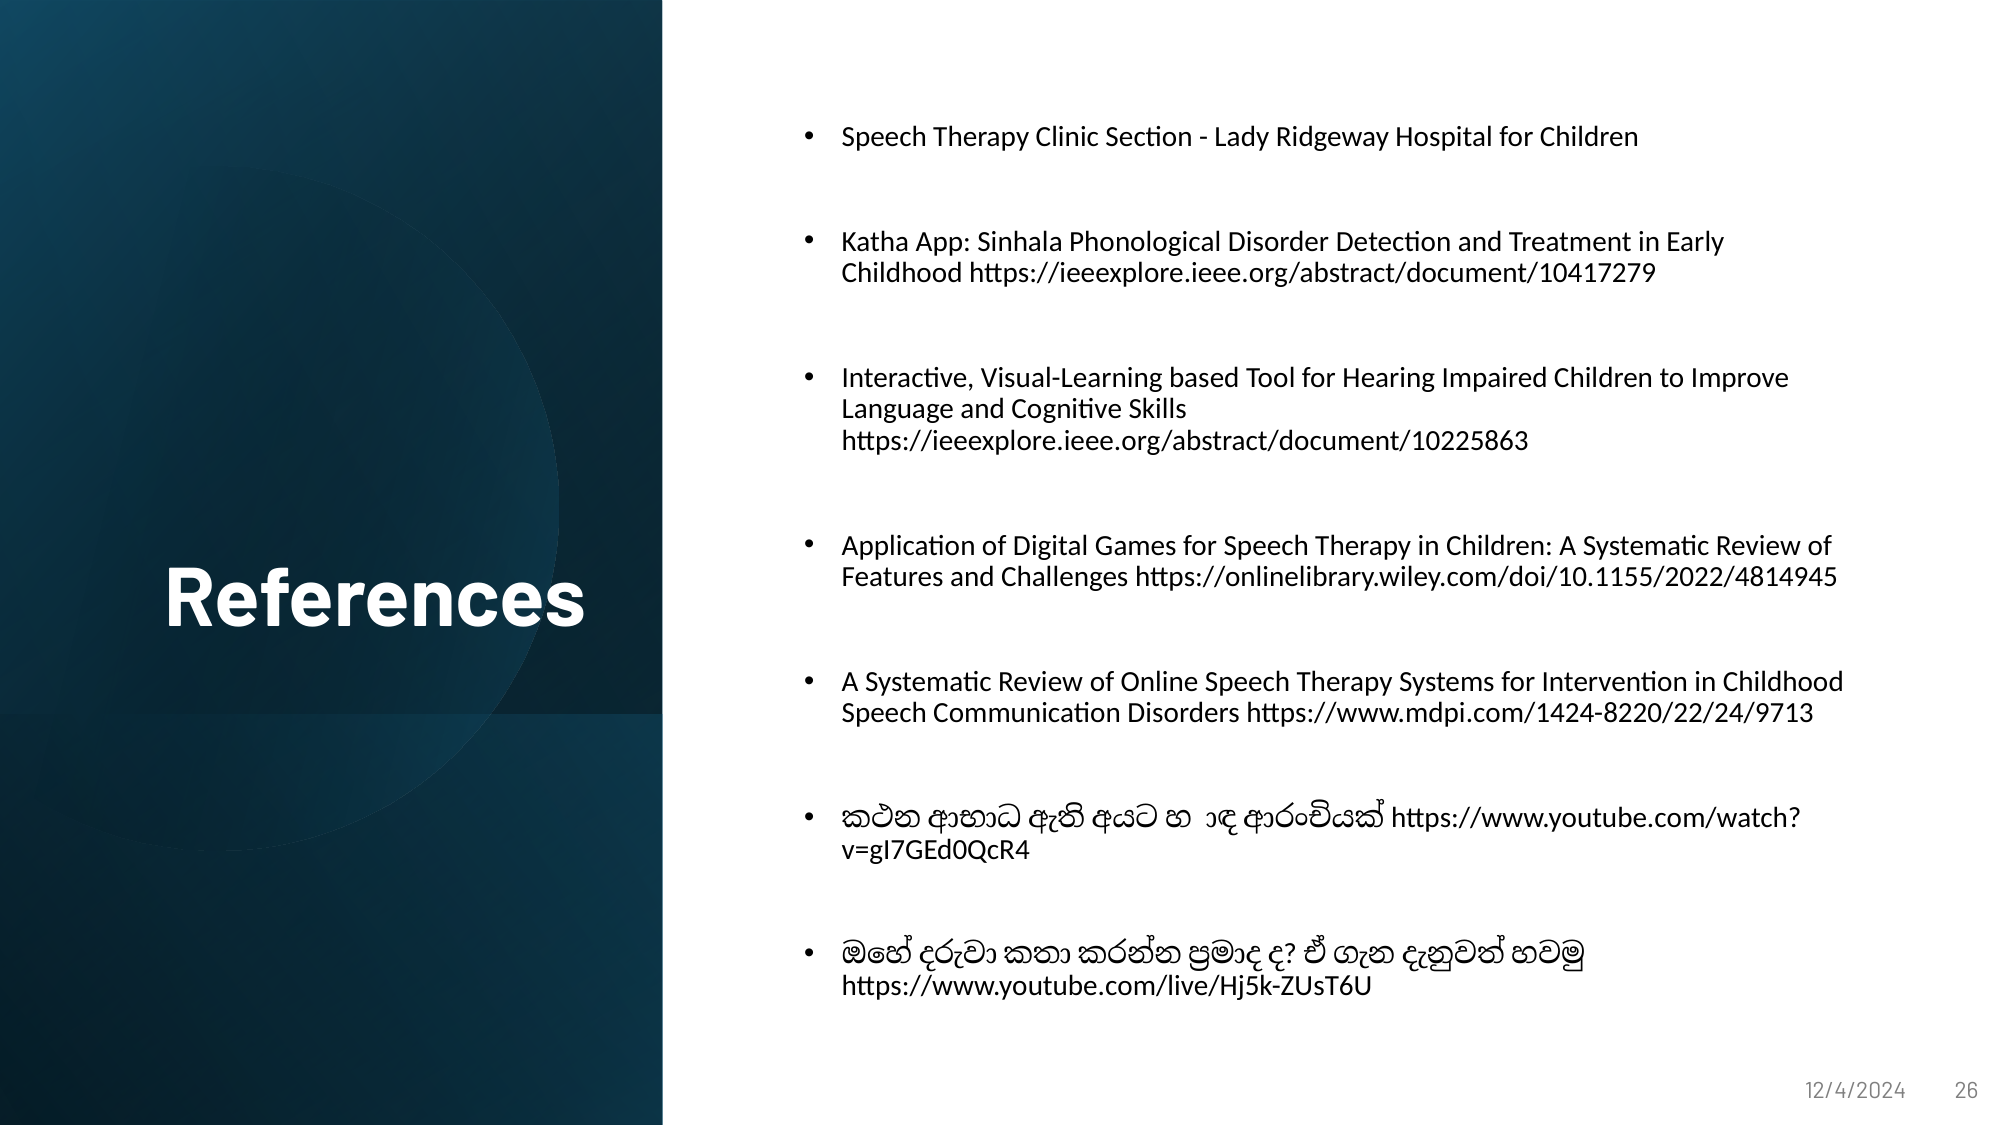

# References
Speech Therapy Clinic Section - Lady Ridgeway Hospital for Children

Katha App: Sinhala Phonological Disorder Detection and Treatment in Early Childhood https://ieeexplore.ieee.org/abstract/document/10417279

Interactive, Visual-Learning based Tool for Hearing Impaired Children to Improve Language and Cognitive Skills https://ieeexplore.ieee.org/abstract/document/10225863

Application of Digital Games for Speech Therapy in Children: A Systematic Review of Features and Challenges https://onlinelibrary.wiley.com/doi/10.1155/2022/4814945

A Systematic Review of Online Speech Therapy Systems for Intervention in Childhood Speech Communication Disorders https://www.mdpi.com/1424-8220/22/24/9713

කථන ආභාධ ඇති අයට හ ාඳ ආරංචියක් https://www.youtube.com/watch?v=gI7GEd0QcR4

ඔහේ දරුවා කතා කරන්න ප්‍රමාද ද? ඒ ගැන දැනුවත් හවමු https://www.youtube.com/live/Hj5k-ZUsT6U

12/4/2024
26